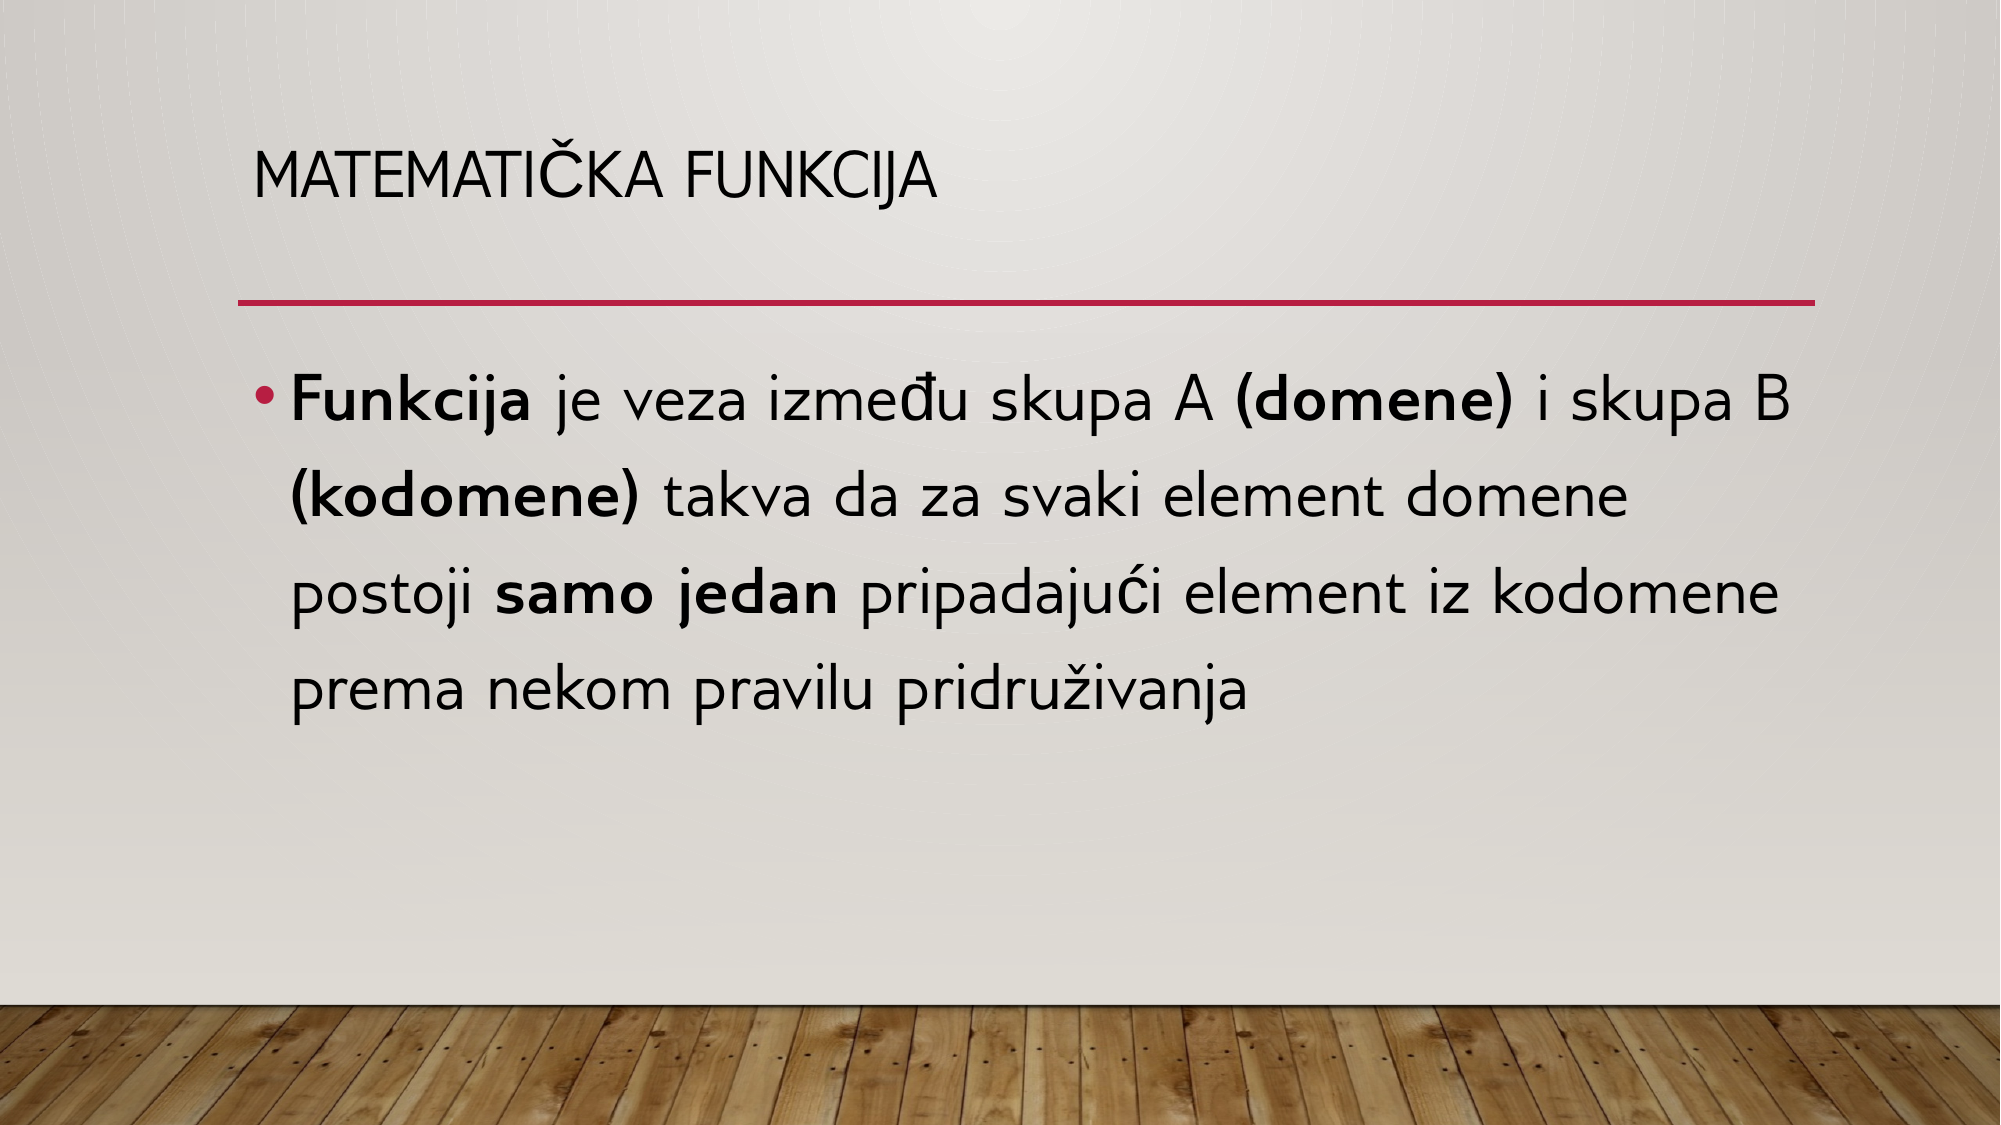

# MATEMATIČKA FUNKCIJA
Funkcija je veza između skupa A (domene) i skupa B (kodomene) takva da za svaki element domene postoji samo jedan pripadajući element iz kodomene prema nekom pravilu pridruživanja